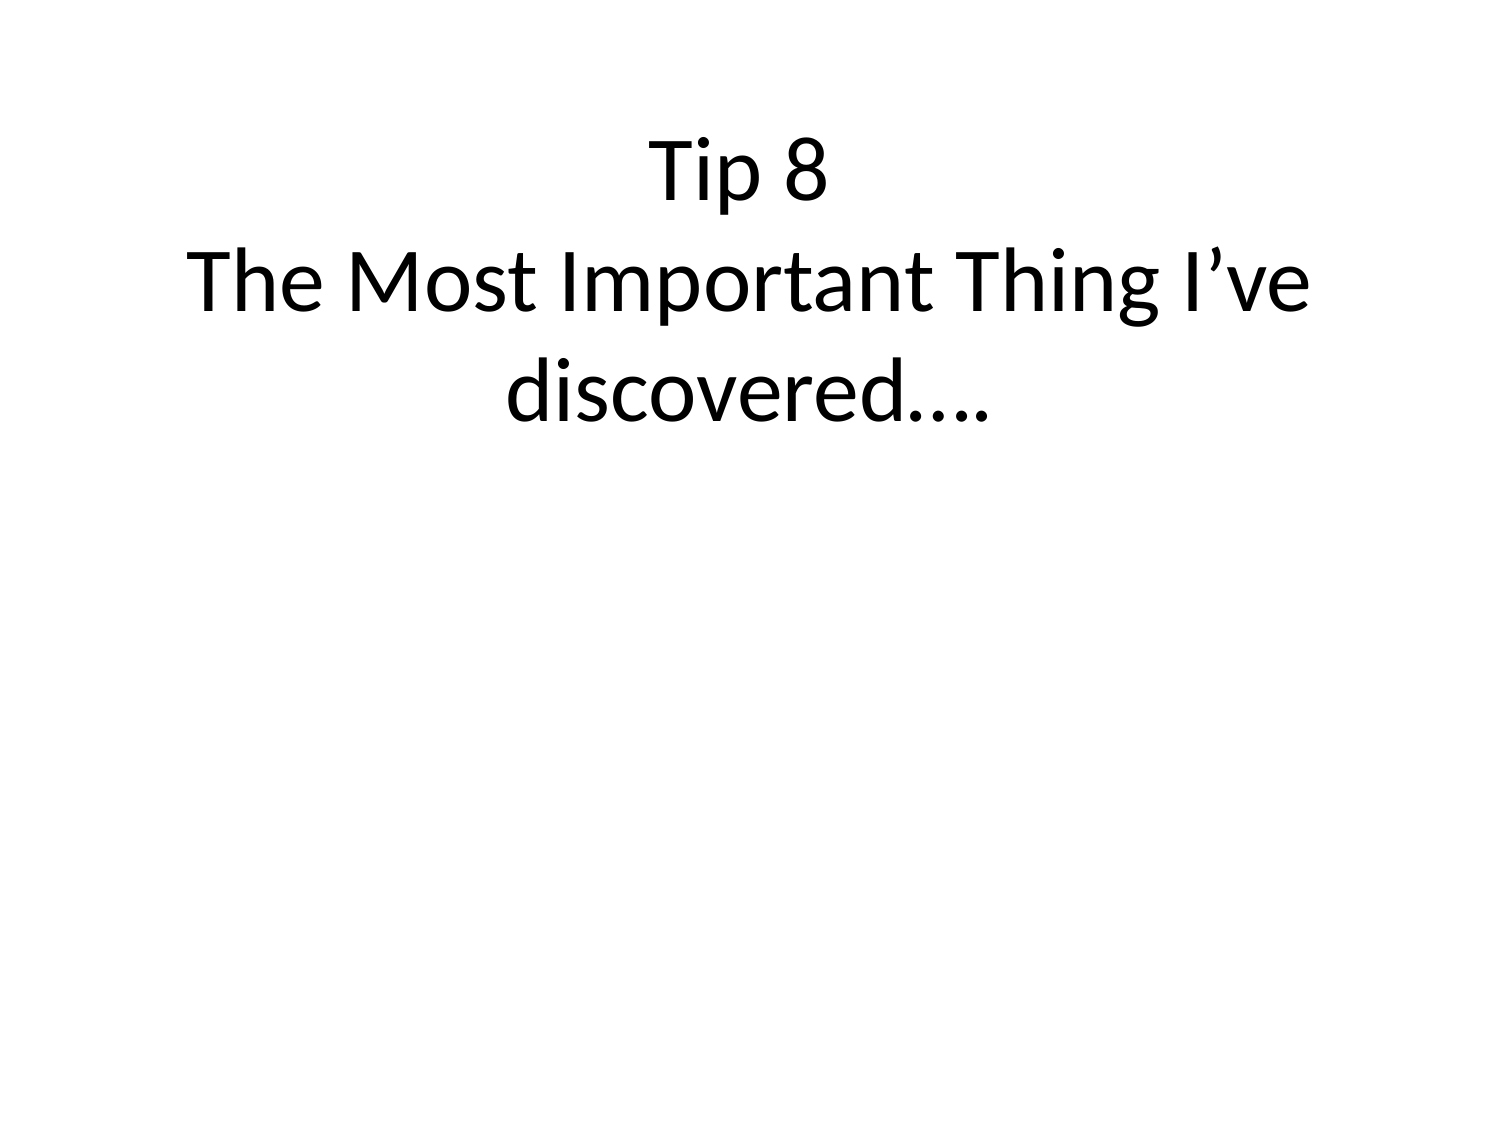

# Tip 8 The Most Important Thing I’ve discovered….